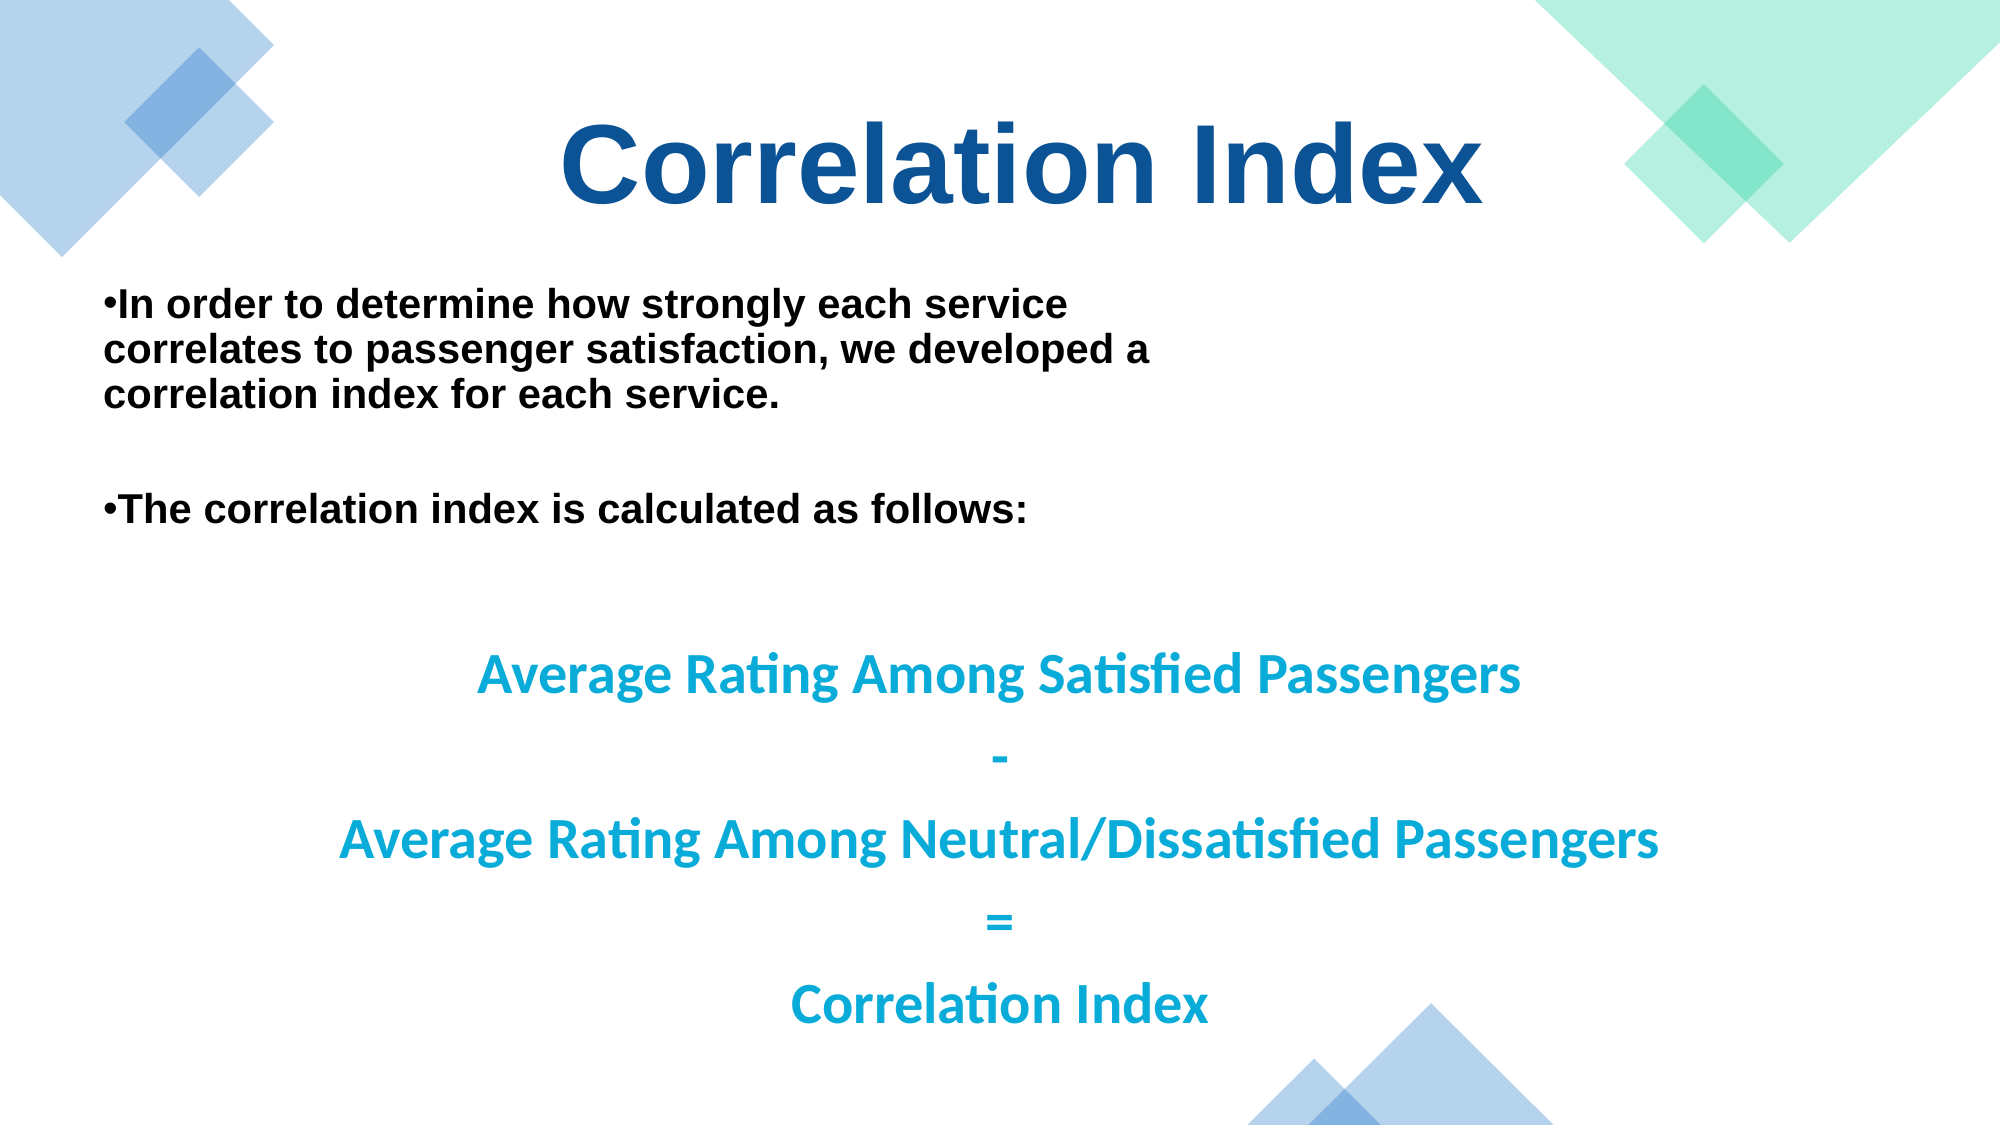

Correlation Index

In order to determine how strongly each service      correlates to passenger satisfaction, we developed a correlation index for each service.

The correlation index is calculated as follows:

Average Rating Among Satisfied Passengers
-
Average Rating Among Neutral/Dissatisfied Passengers
=
Correlation Index